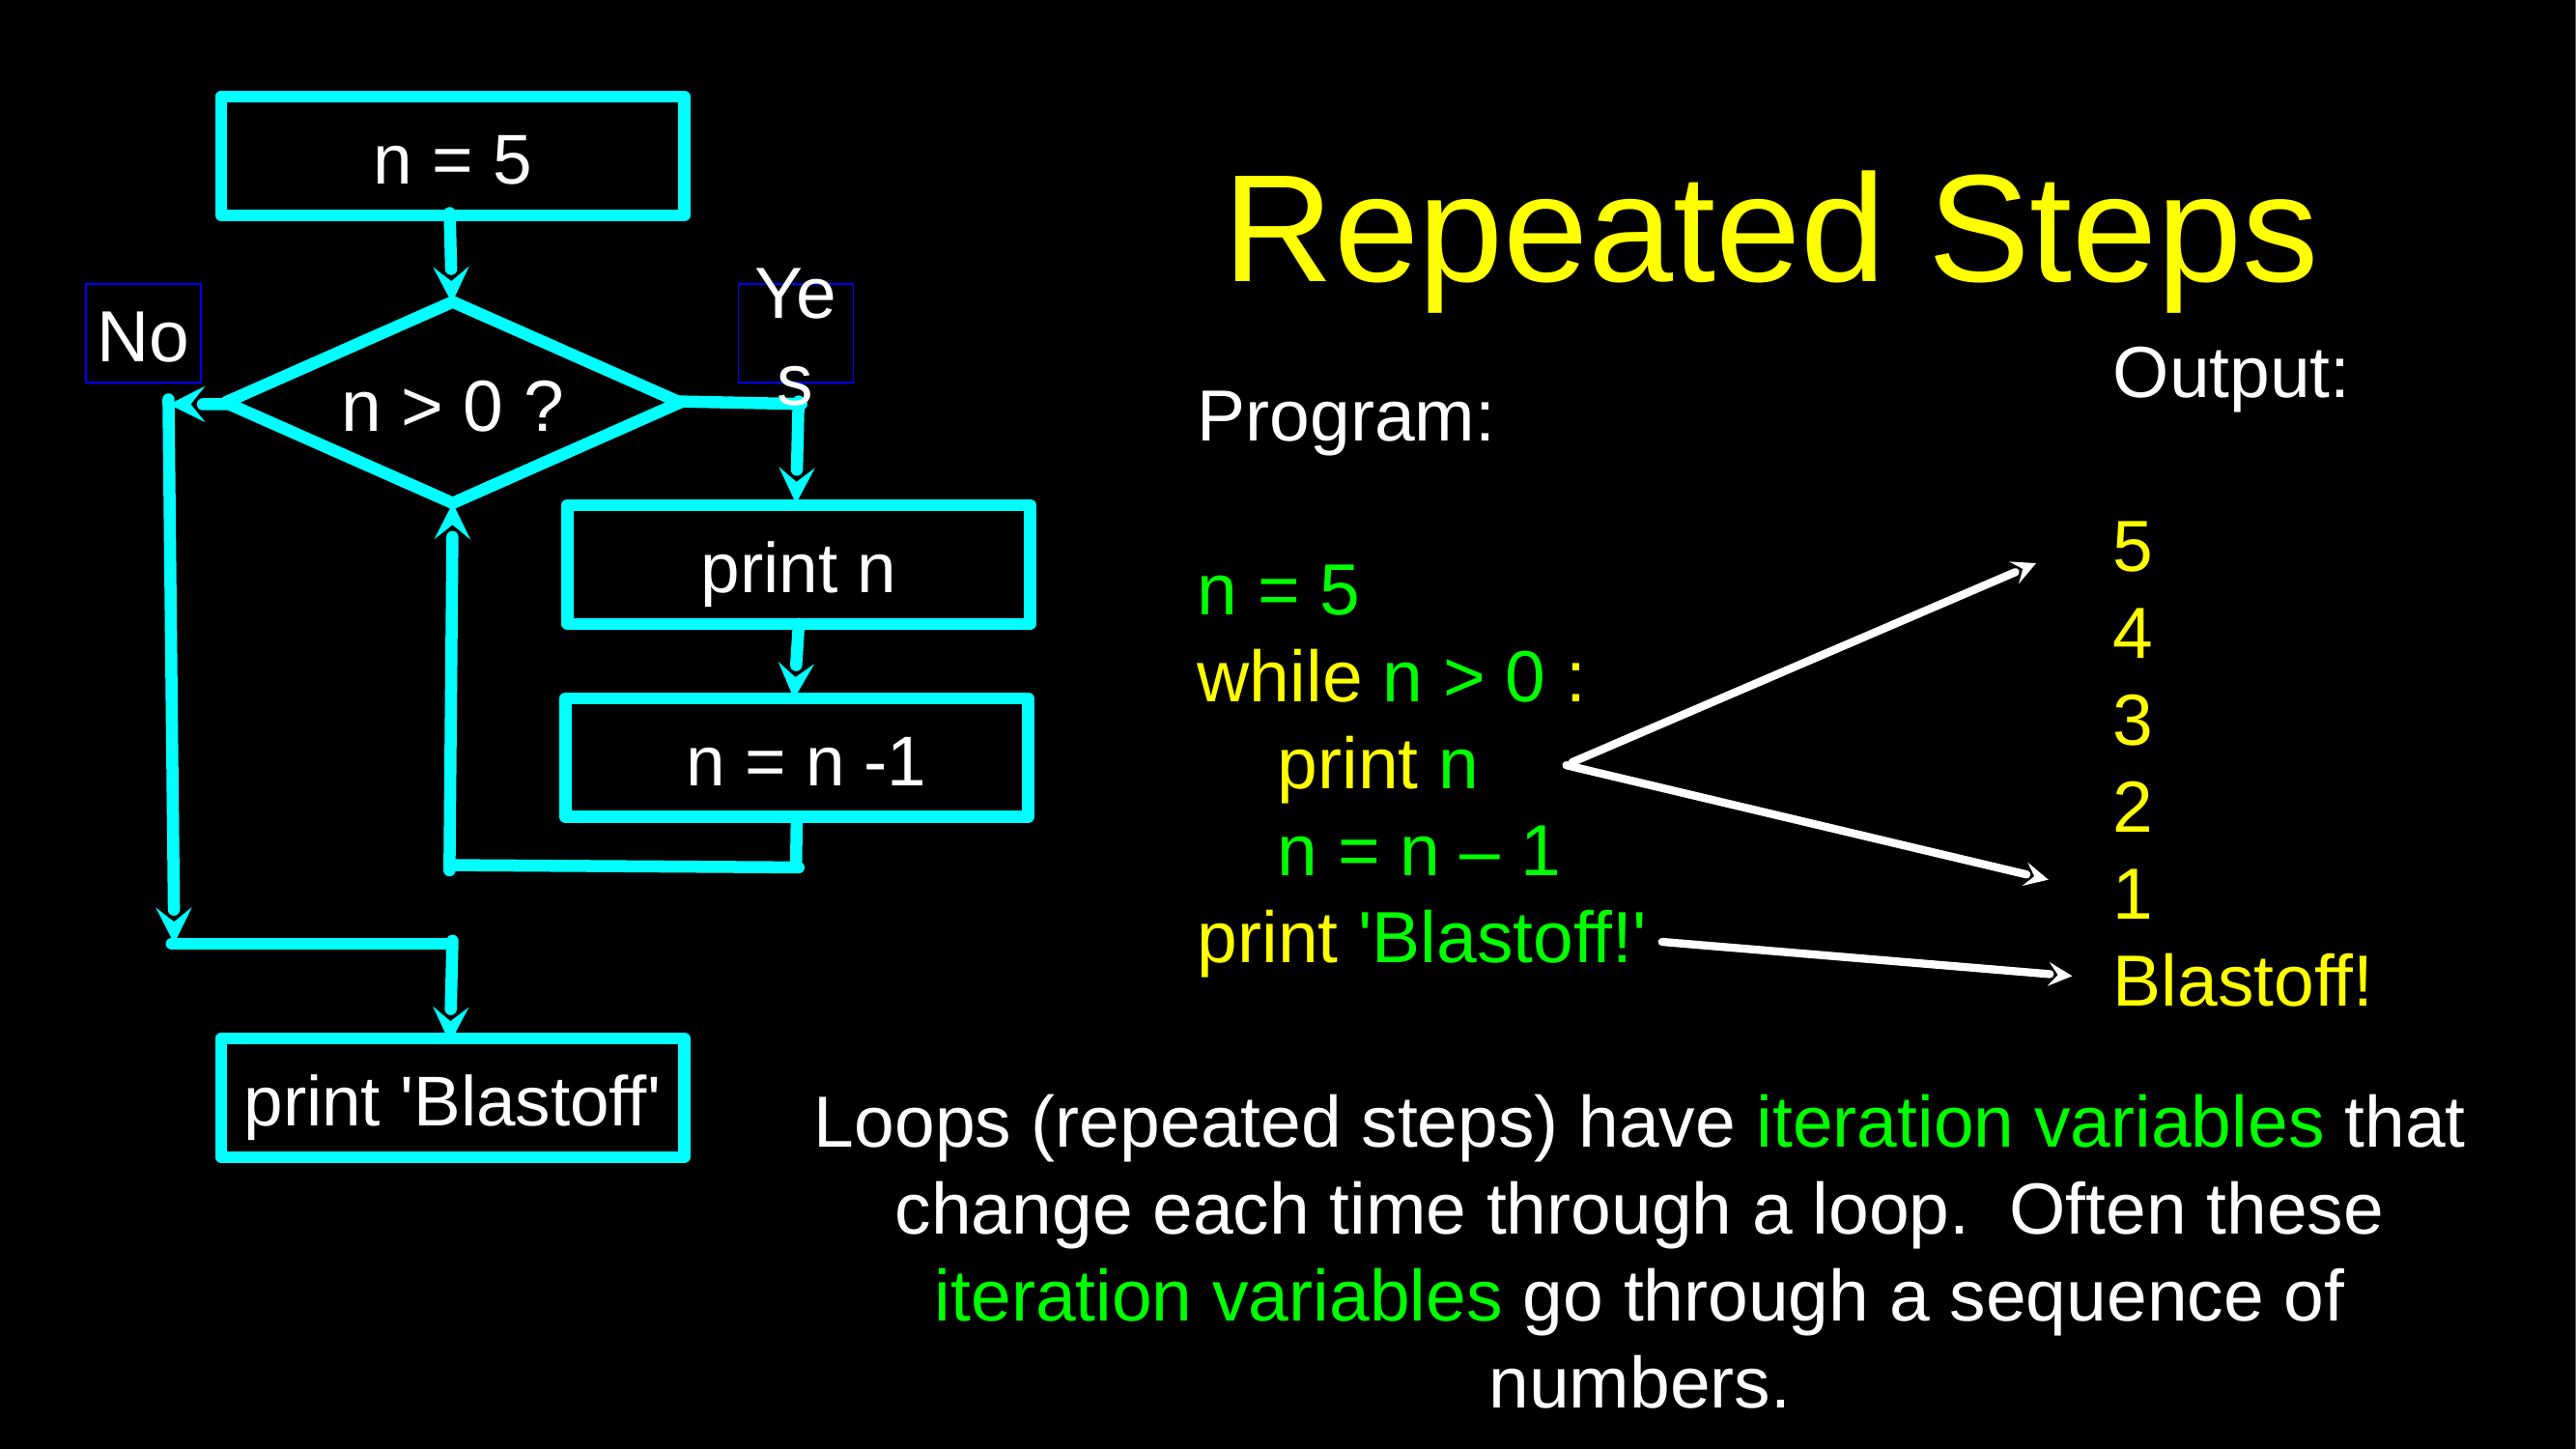

# Repeated Steps
n = 5
No
Yes
n > 0 ?
Output:

5
4
3
2
1
Blastoff!
Program:

n = 5
while n > 0 :
    print n
    n = n – 1
print 'Blastoff!'
print n
 n = n -1
print 'Blastoff'
Loops (repeated steps) have iteration variables that change each time through a loop.  Often these iteration variables go through a sequence of numbers.